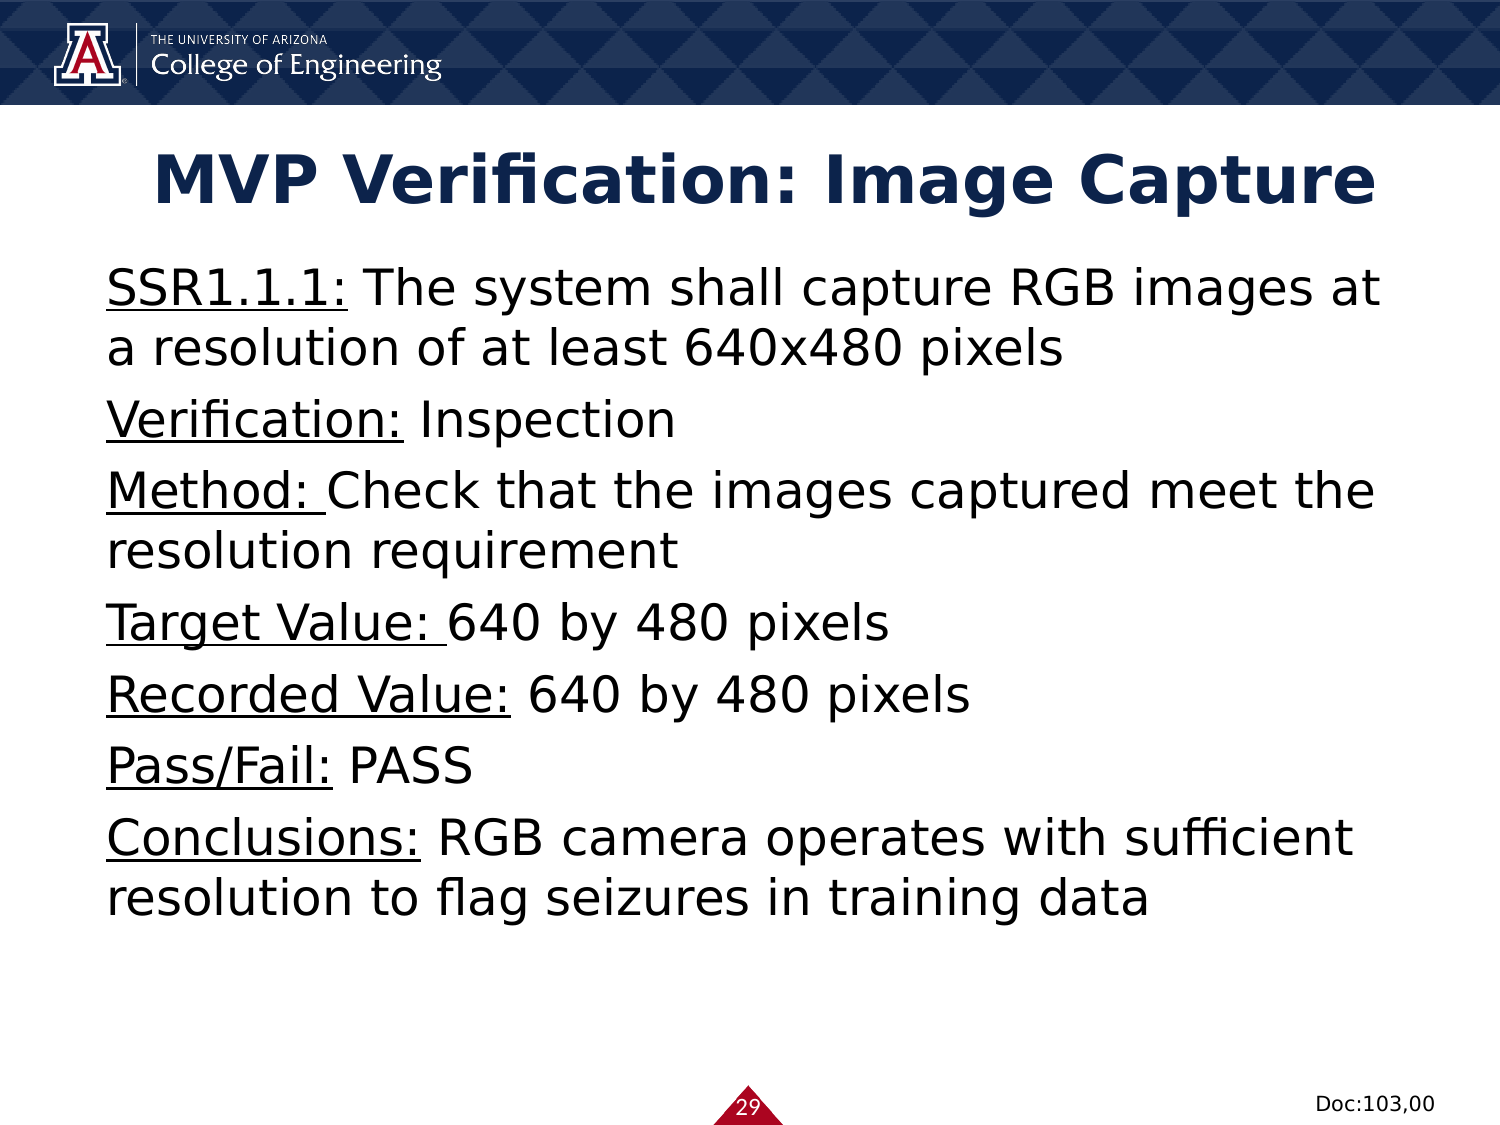

# MVP Verification: Image Capture
SSR1.1.1: The system shall capture RGB images at a resolution of at least 640x480 pixels
Verification: Inspection
Method: Check that the images captured meet the resolution requirement
Target Value: 640 by 480 pixels
Recorded Value: 640 by 480 pixels
Pass/Fail: PASS
Conclusions: RGB camera operates with sufficient resolution to flag seizures in training data
29
Doc:103,00